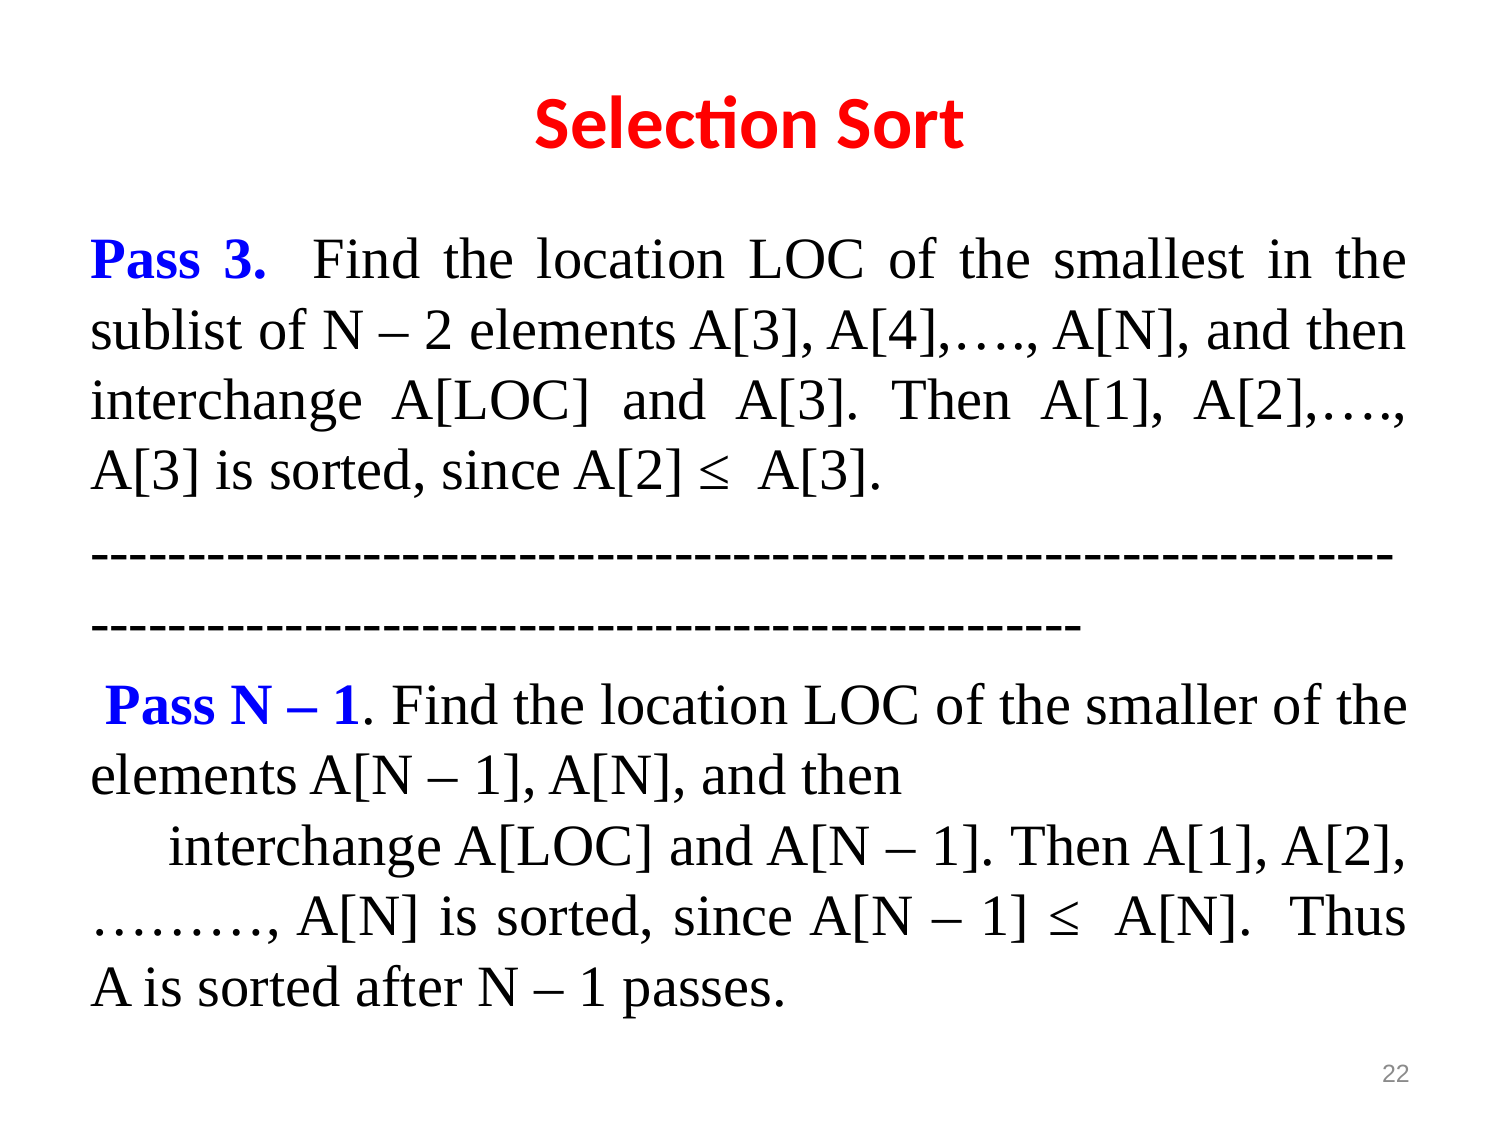

# Selection Sort
Pass 3.  Find the location LOC of the smallest in the sublist of N – 2 elements A[3], A[4],…., A[N], and then interchange A[LOC] and A[3]. Then A[1], A[2],…., A[3] is sorted, since A[2] ≤  A[3].
----------------------------------------------------------------------------------------------------------------------
 Pass N – 1. Find the location LOC of the smaller of the elements A[N – 1], A[N], and then                                        interchange A[LOC] and A[N – 1]. Then A[1], A[2],………, A[N] is sorted, since A[N – 1] ≤  A[N].  Thus A is sorted after N – 1 passes.
22